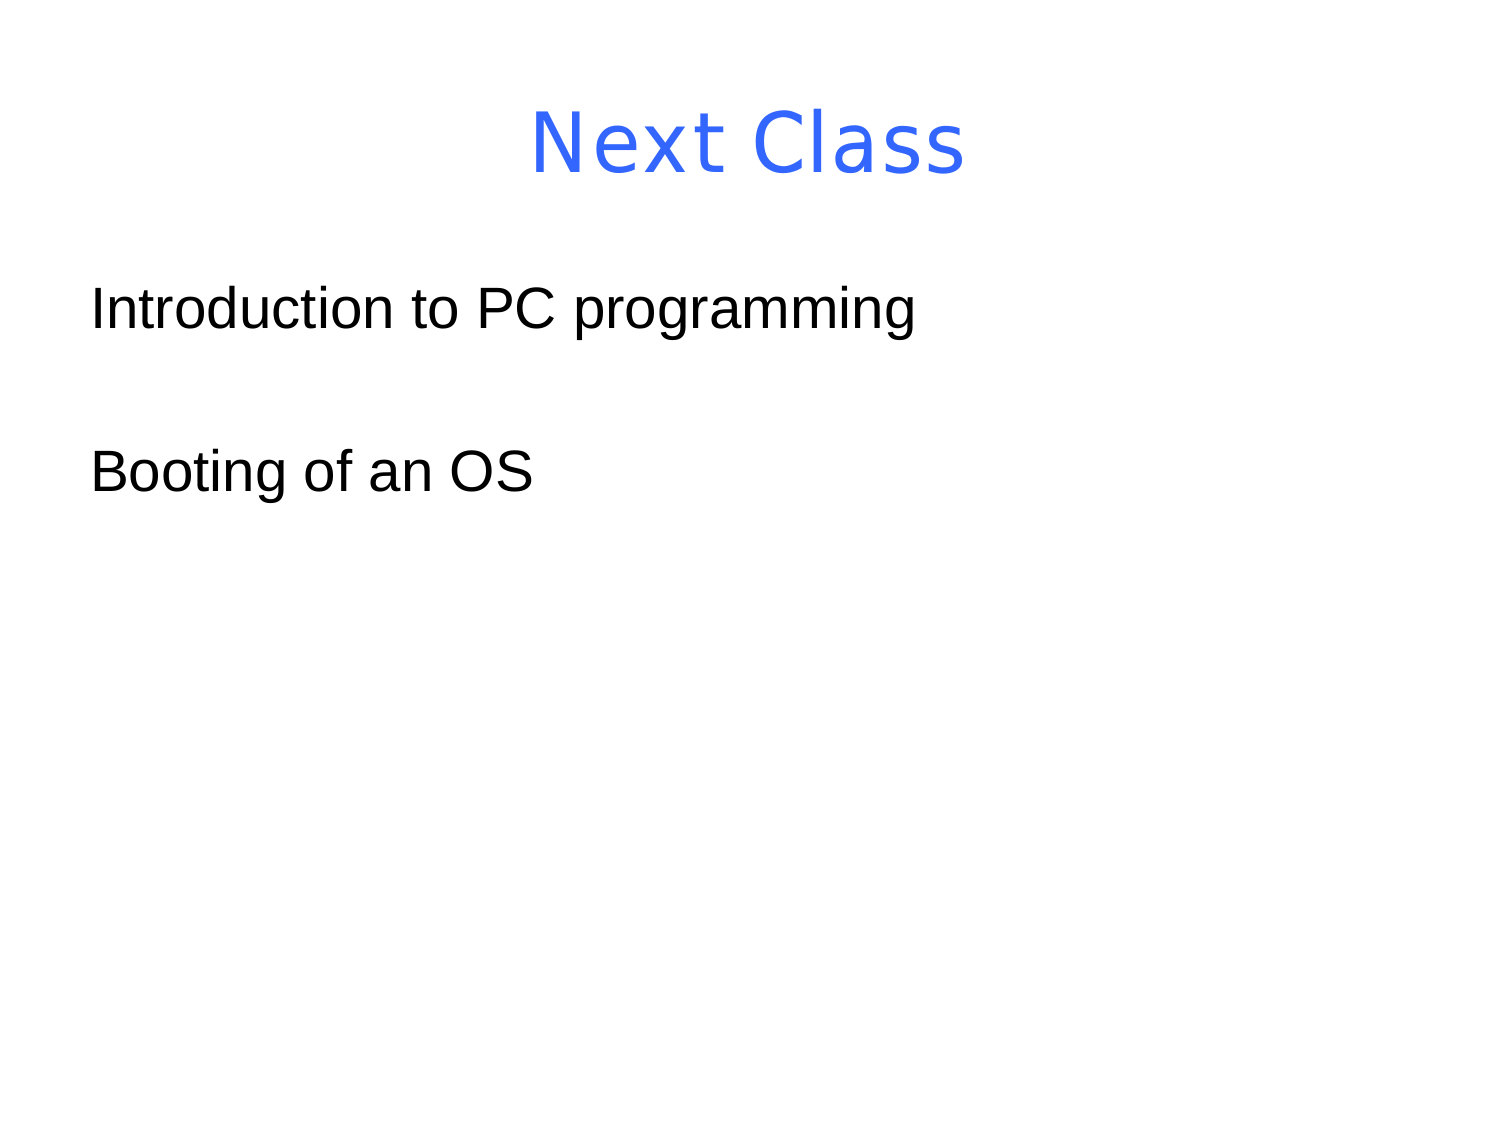

# Next Class
Introduction to PC programming

Booting of an OS